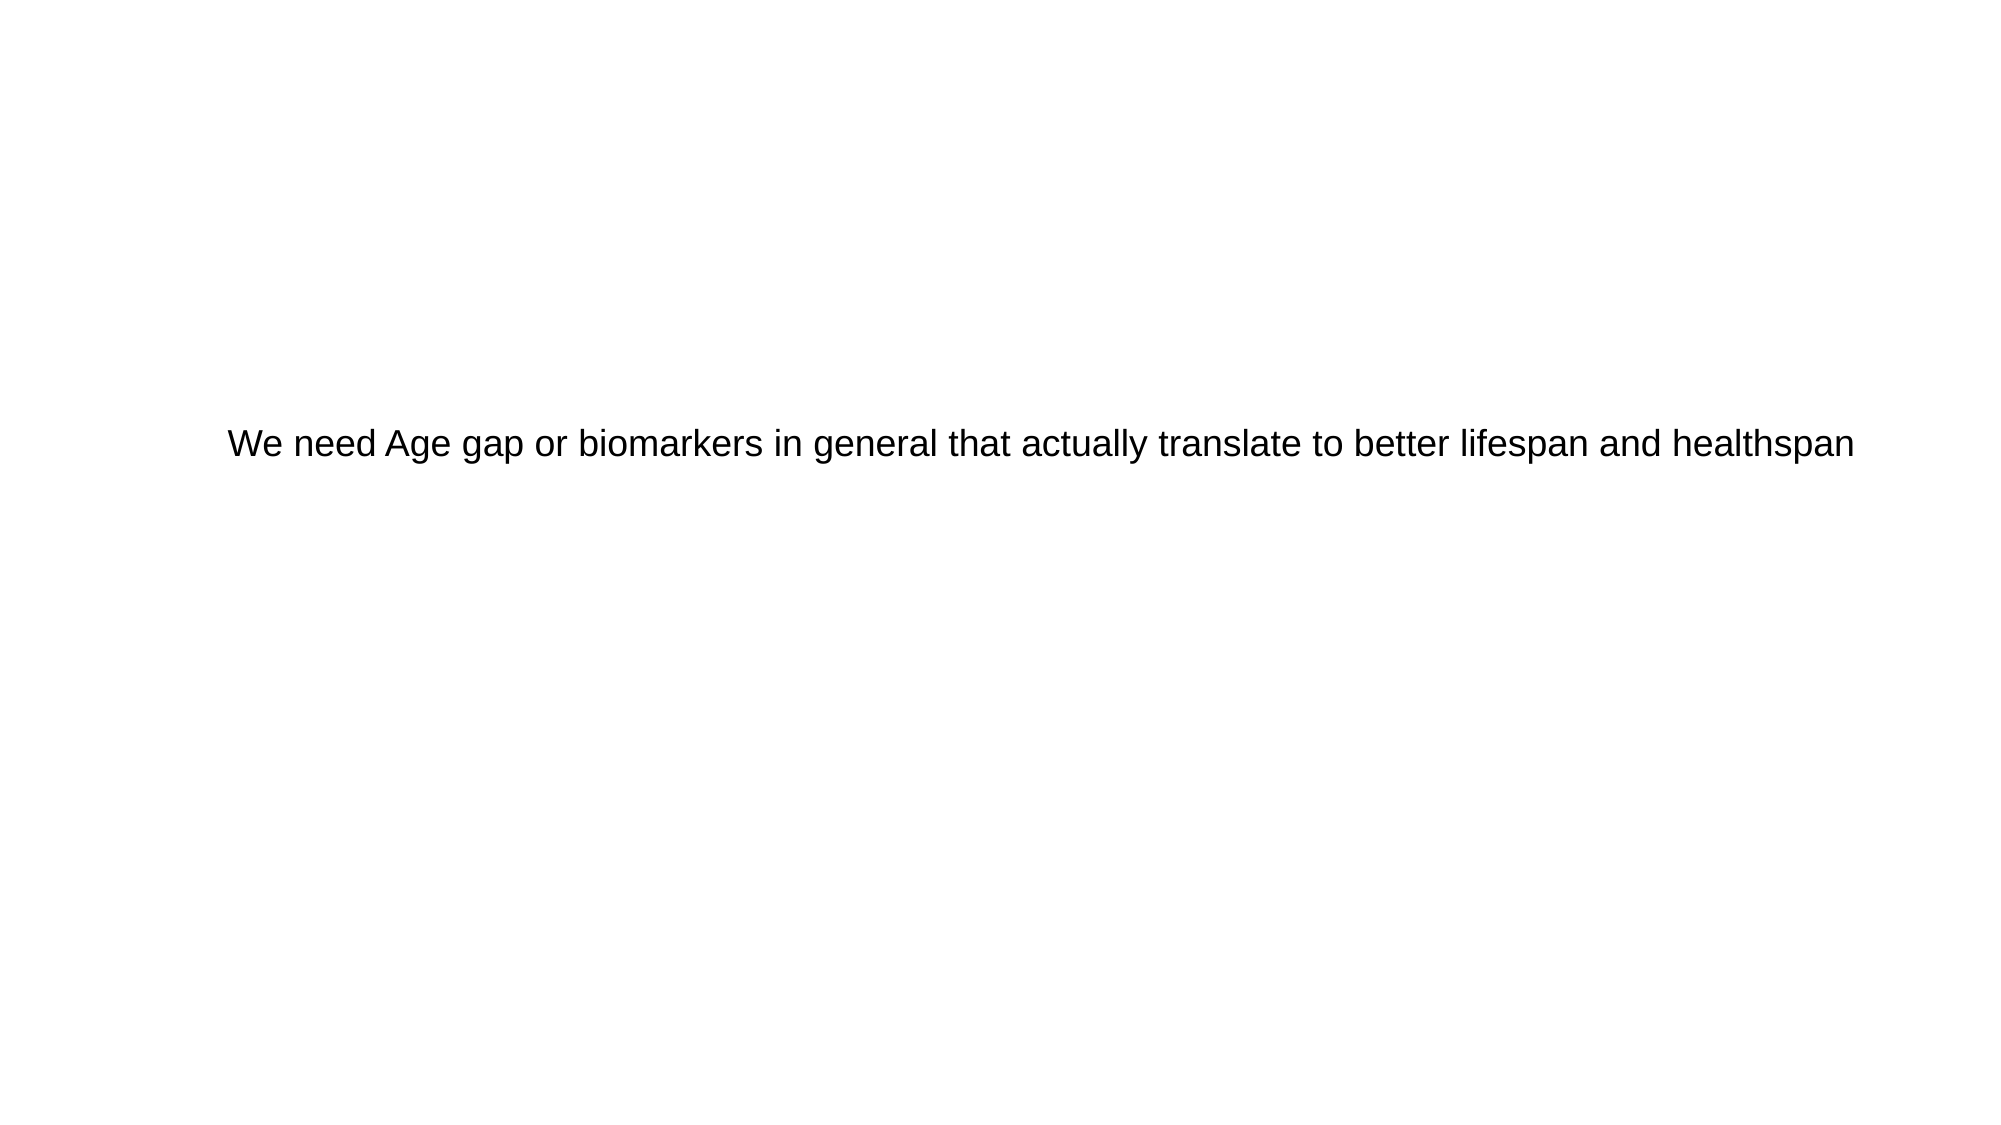

We need Age gap or biomarkers in general that actually translate to better lifespan and healthspan